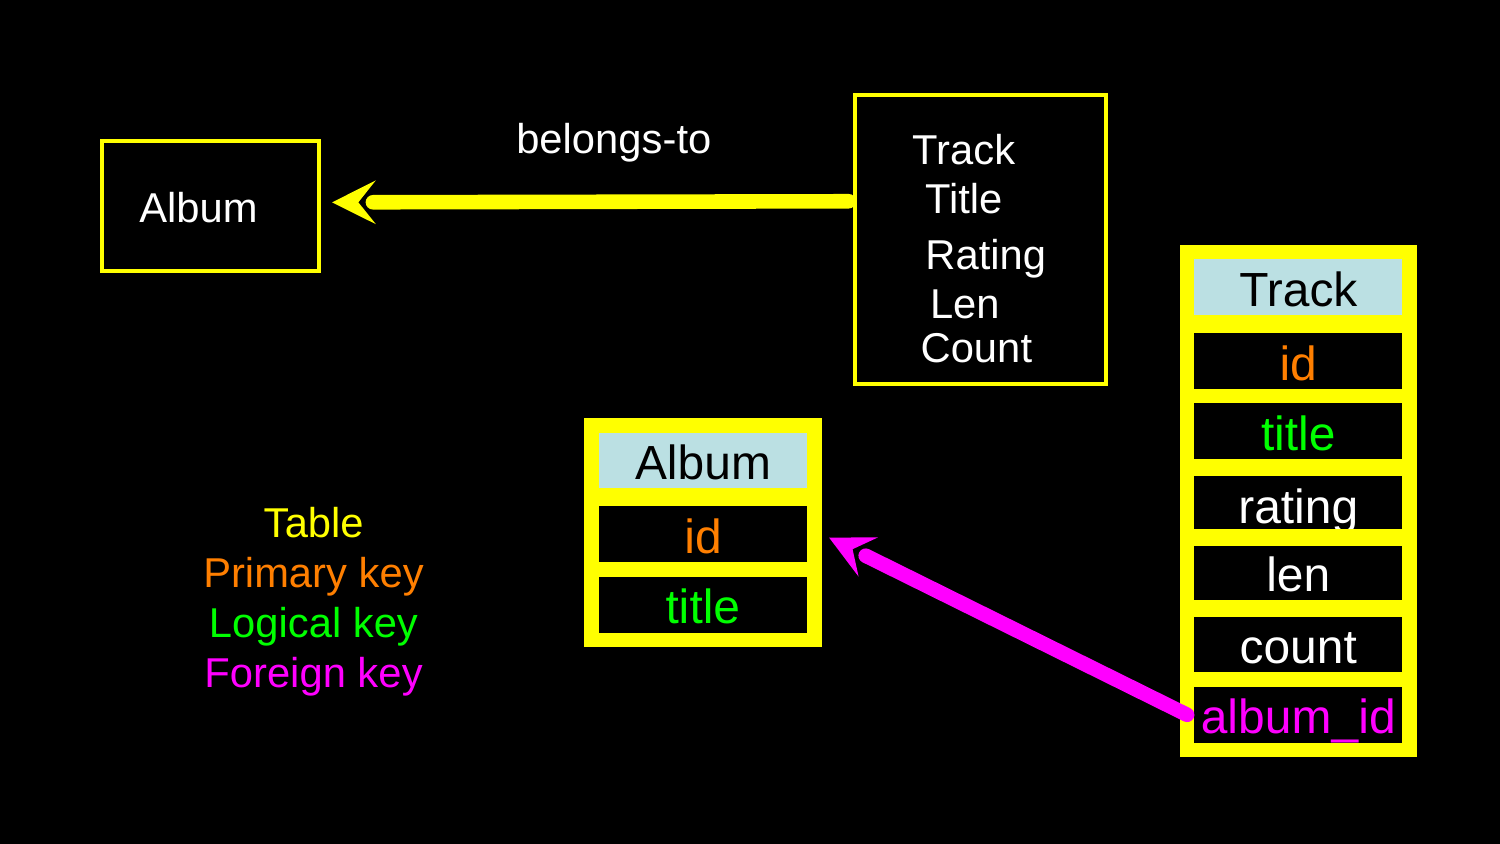

belongs-to
Track

Title
Album
Rating
Track
Len
Count
id
title
Album
rating
Table
Primary key
Logical key
Foreign key
id
len
title
count
album_id